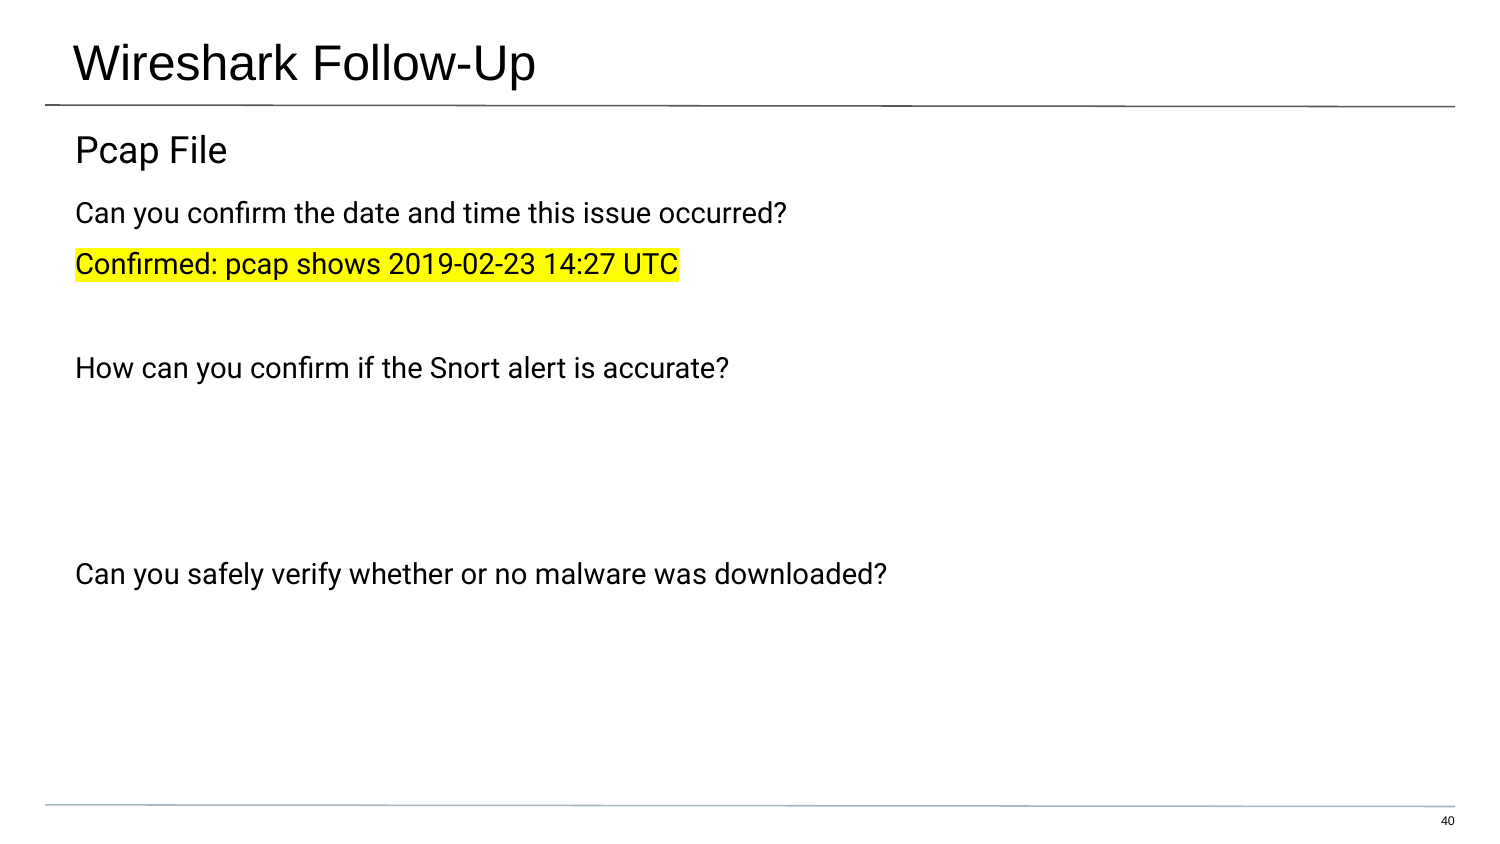

# Wireshark Follow-Up
Pcap File
Can you confirm the date and time this issue occurred?
Confirmed: pcap shows 2019-02-23 14:27 UTC

How can you confirm if the Snort alert is accurate?

Can you safely verify whether or no malware was downloaded?

40